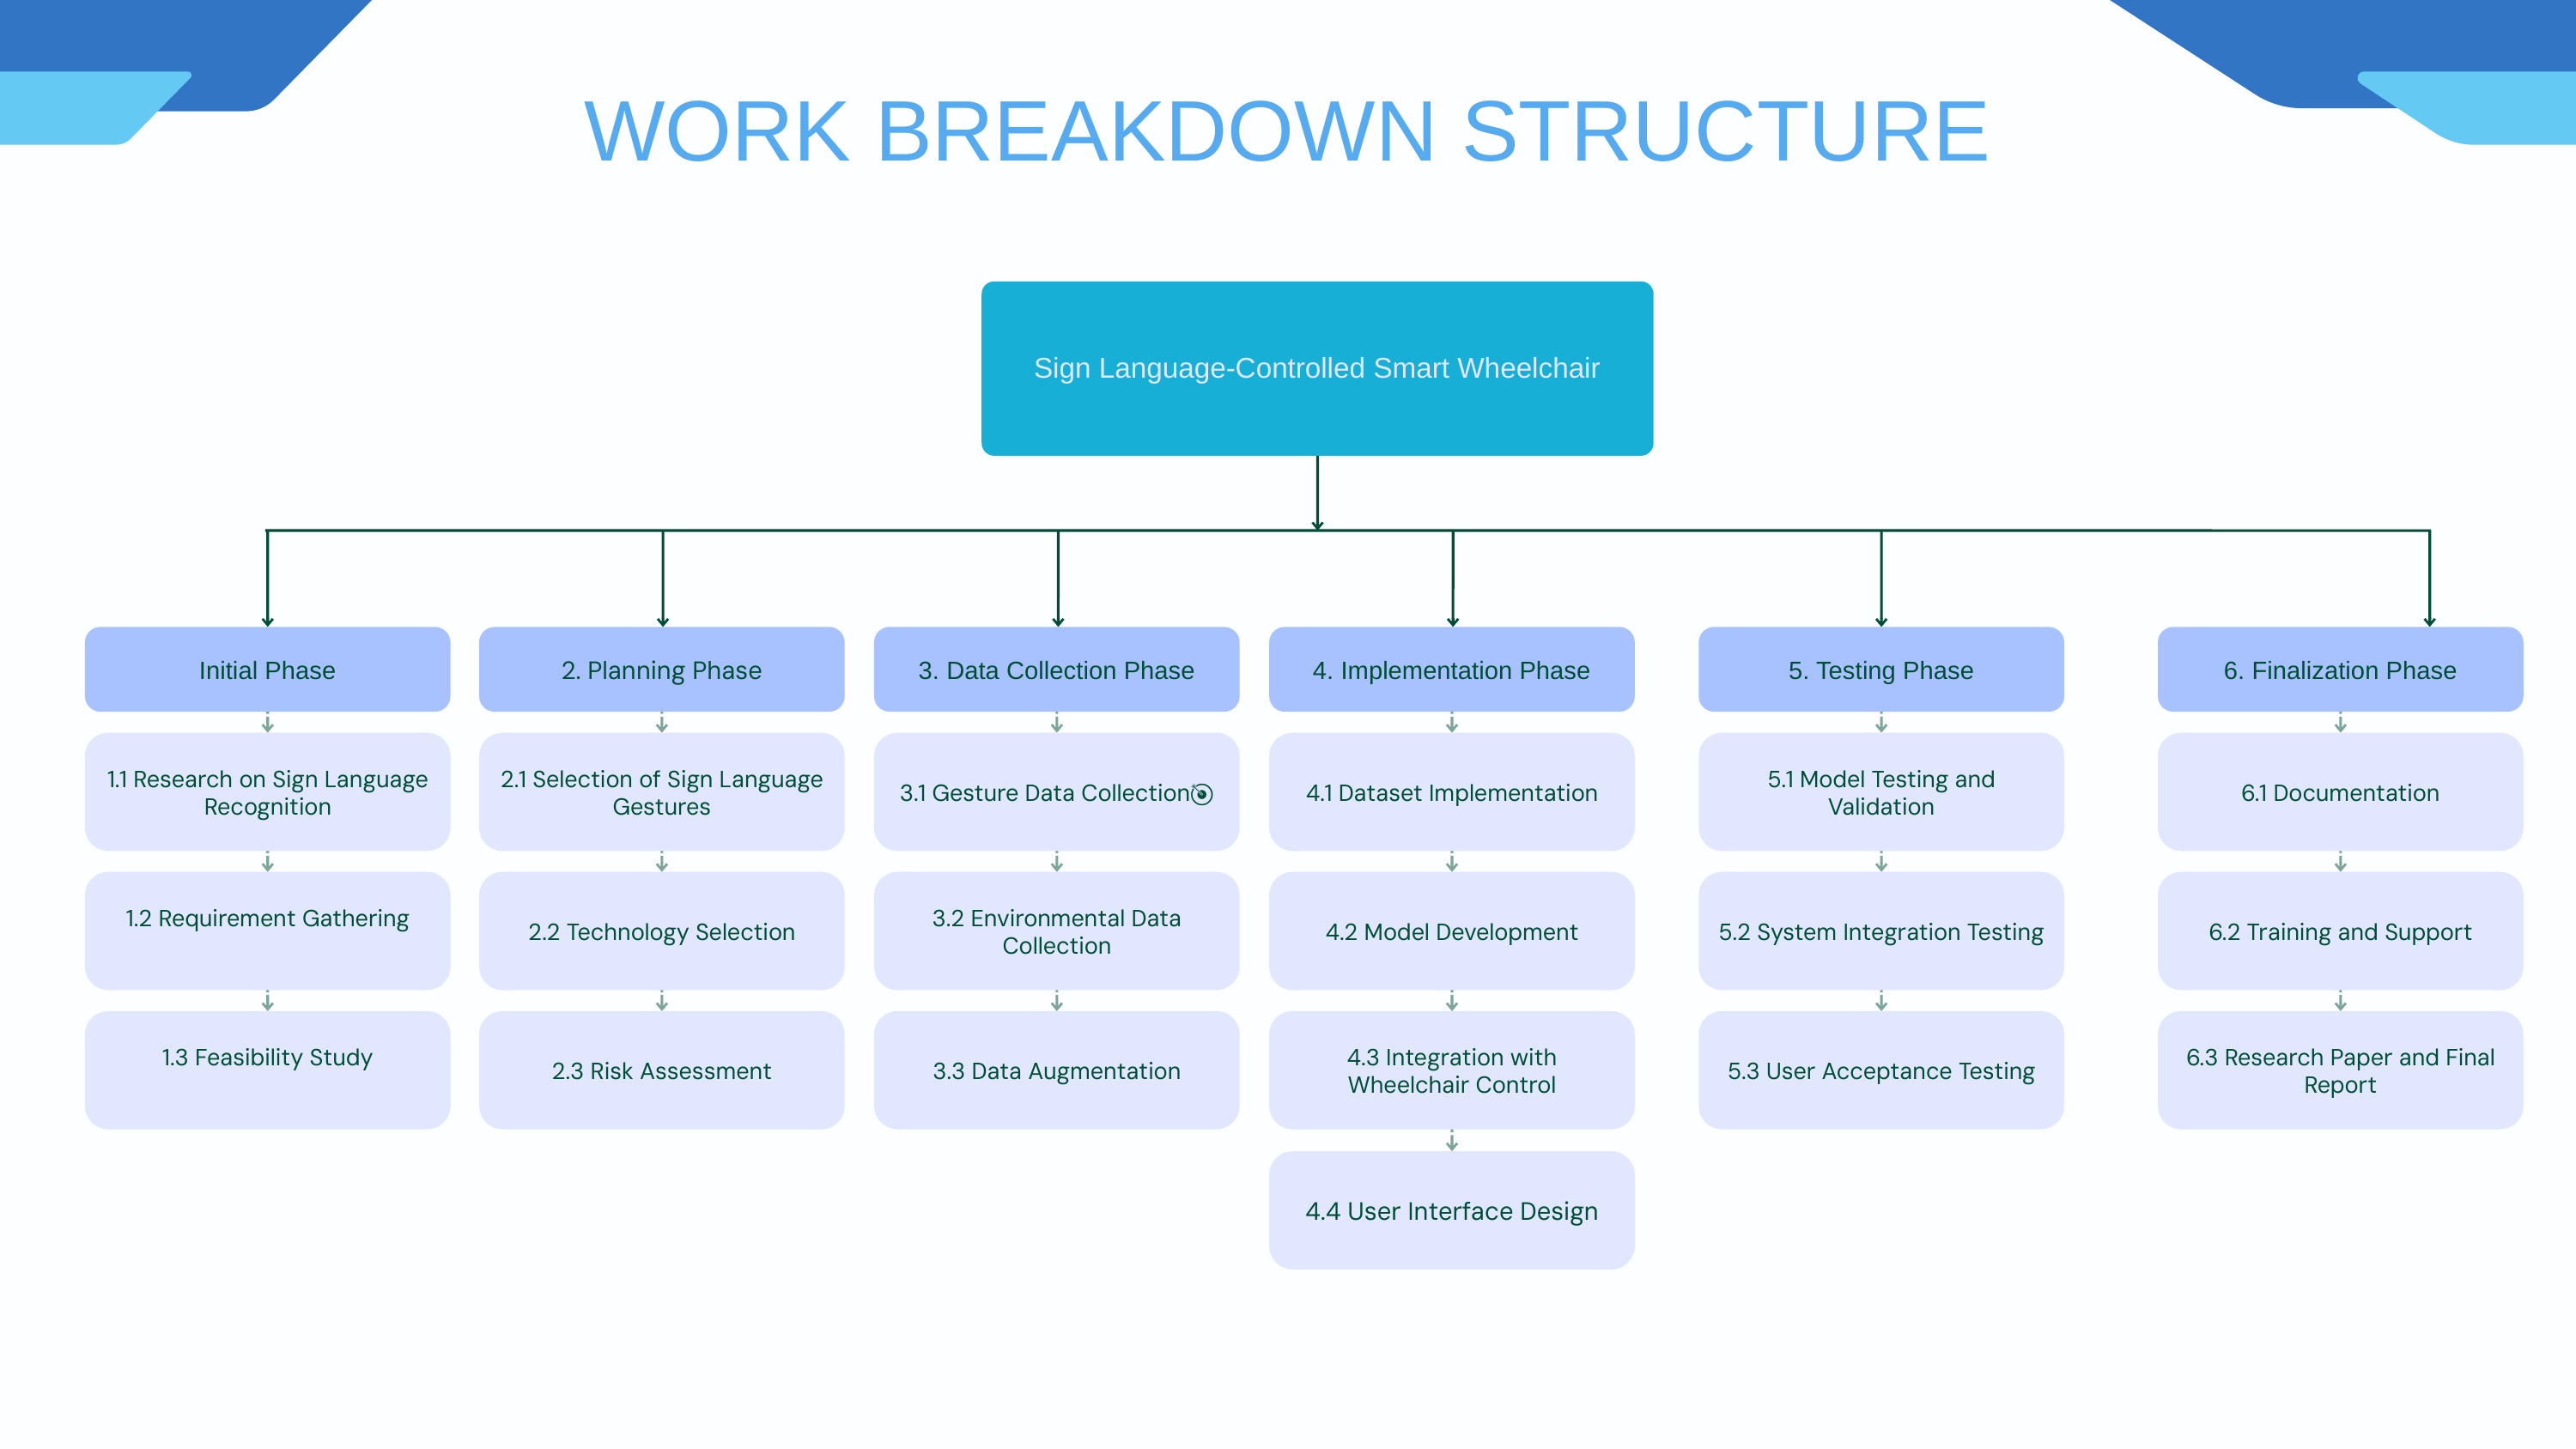

WORK BREAKDOWN STRUCTURE

Sign Language-Controlled Smart Wheelchair

Initial Phase

2. Planning Phase

3. Data Collection Phase

4. Implementation Phase

5. Testing Phase

6. Finalization Phase

1.1 Research on Sign Language Recognition

2.1 Selection of Sign Language Gestures

3.1 Gesture Data Collection🎯

4.1 Dataset Implementation

5.1 Model Testing and Validation

6.1 Documentation

1.2 Requirement Gathering

2.2 Technology Selection

3.2 Environmental Data Collection

4.2 Model Development

5.2 System Integration Testing

6.2 Training and Support

1.3 Feasibility Study

2.3 Risk Assessment

3.3 Data Augmentation

4.3 Integration with Wheelchair Control

5.3 User Acceptance Testing

6.3 Research Paper and Final Report

4.4 User Interface Design